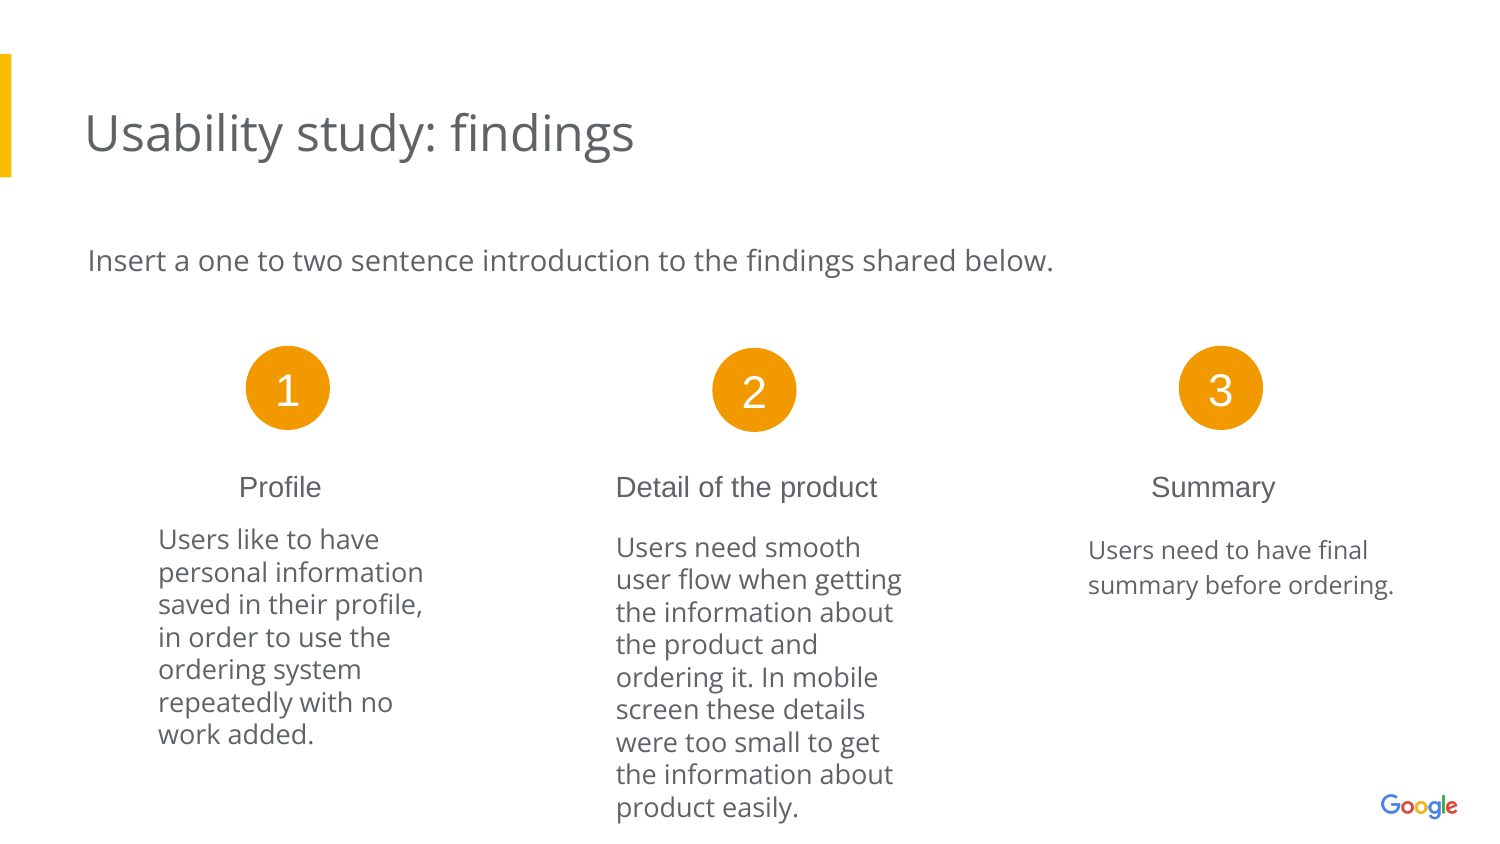

Usability study: findings
Insert a one to two sentence introduction to the findings shared below.
1
3
2
Profile
Detail of the product
Summary
Users like to have personal information saved in their profile, in order to use the ordering system repeatedly with no work added.
Users need smooth user flow when getting the information about the product and ordering it. In mobile screen these details were too small to get the information about product easily.
Users need to have final summary before ordering.